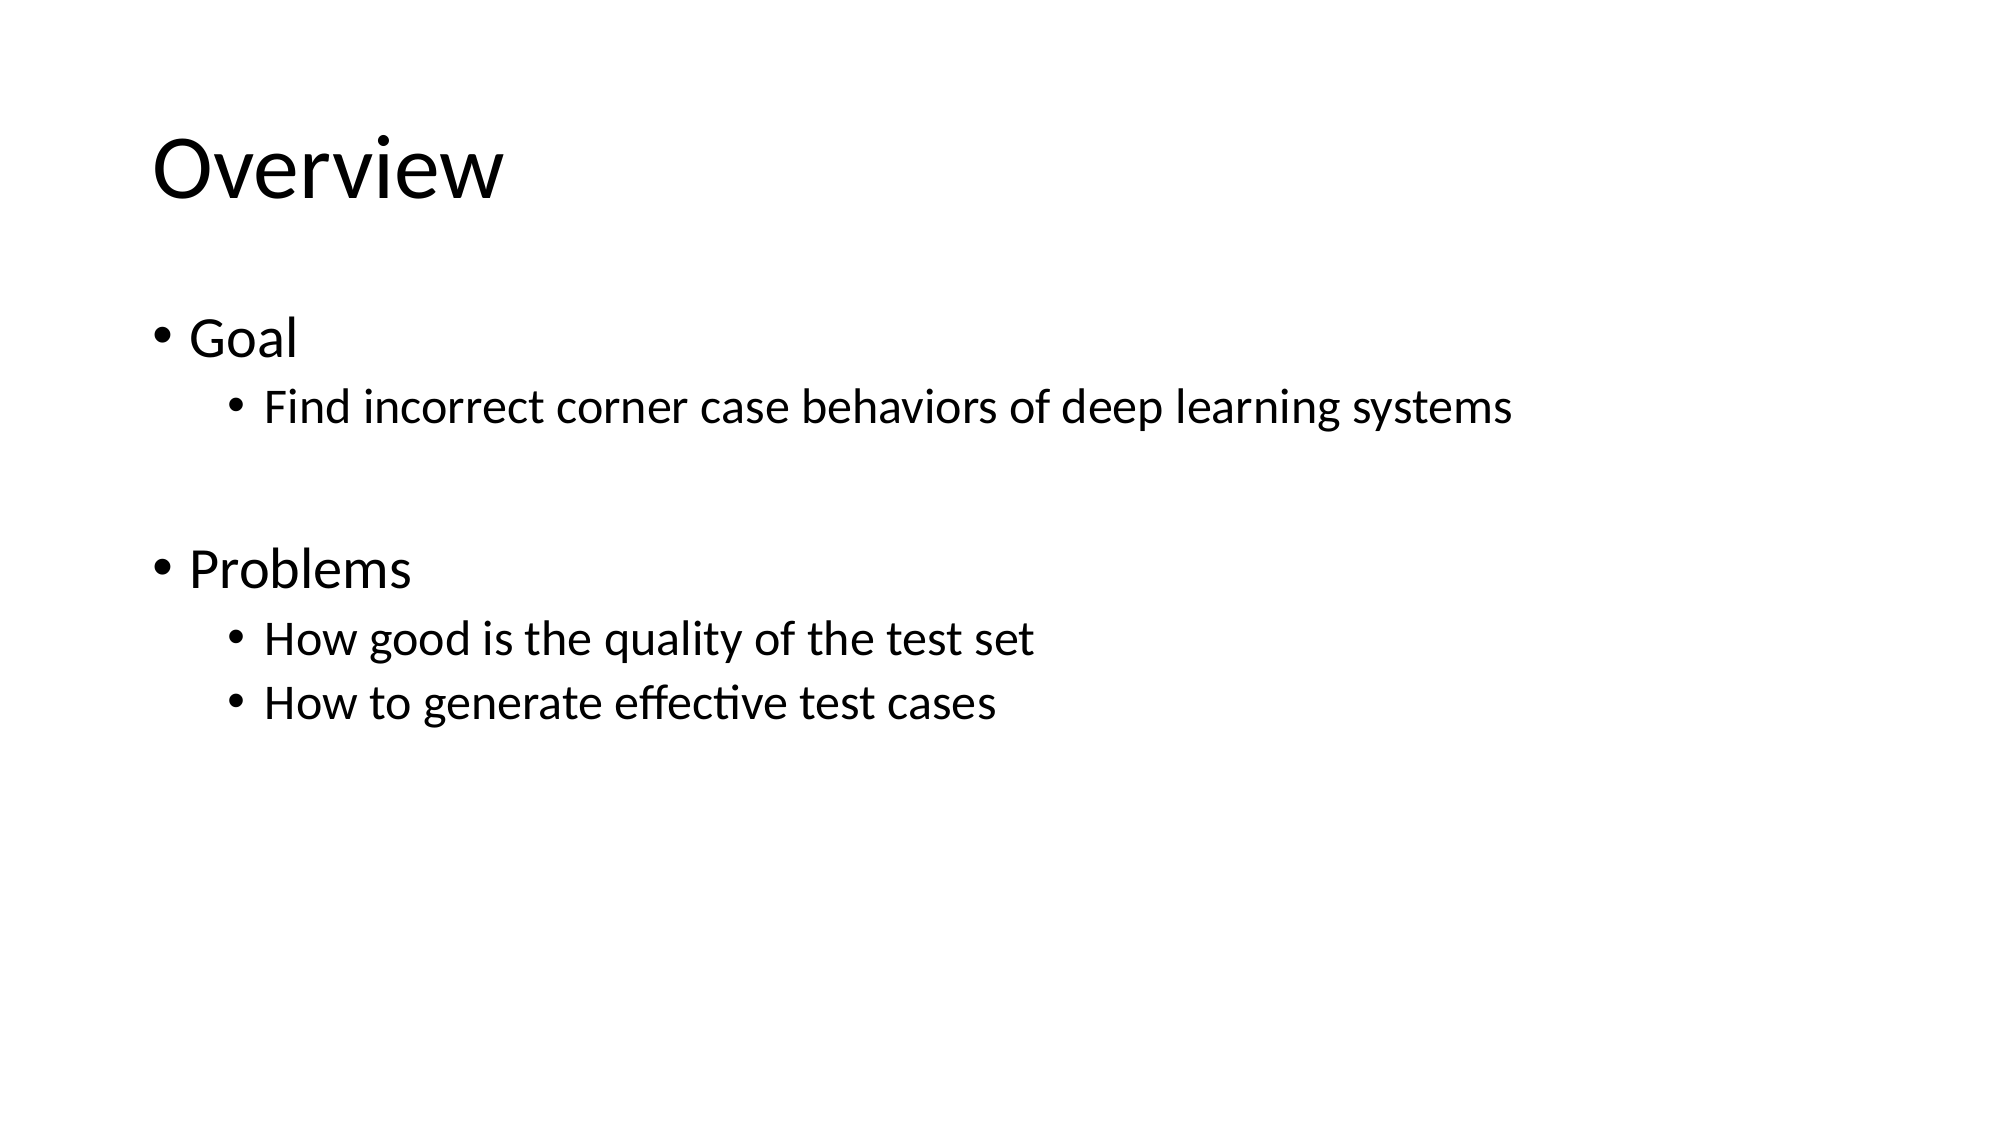

# Overview
Goal
Find incorrect corner case behaviors of deep learning systems

Problems
How good is the quality of the test set
How to generate effective test cases